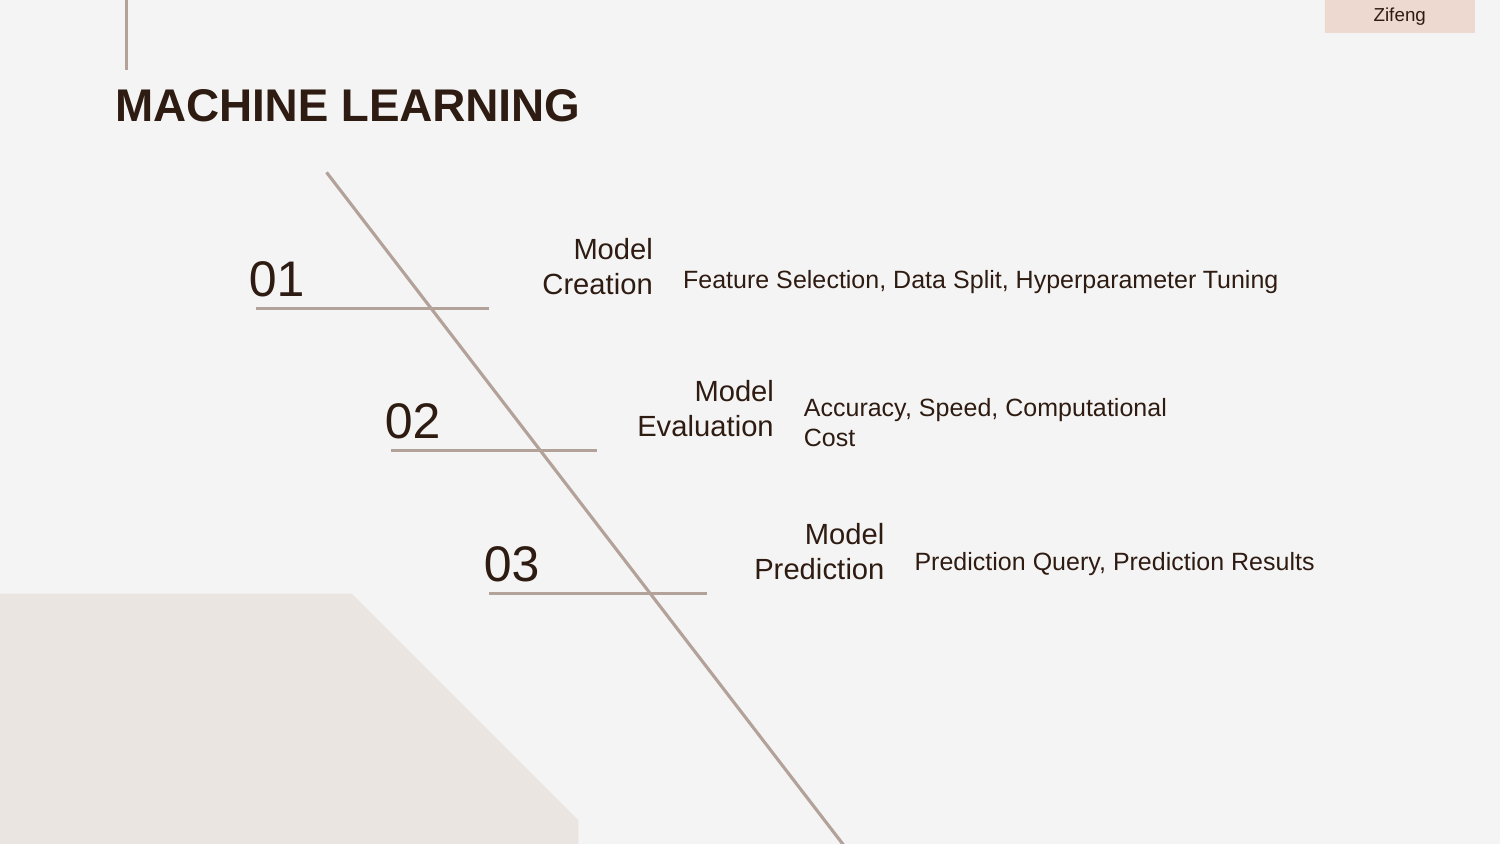

Zifeng
# MACHINE LEARNING
01
Model Creation
Feature Selection, Data Split, Hyperparameter Tuning
02
Model Evaluation
Accuracy, Speed, Computational Cost
03
Model Prediction
Prediction Query, Prediction Results